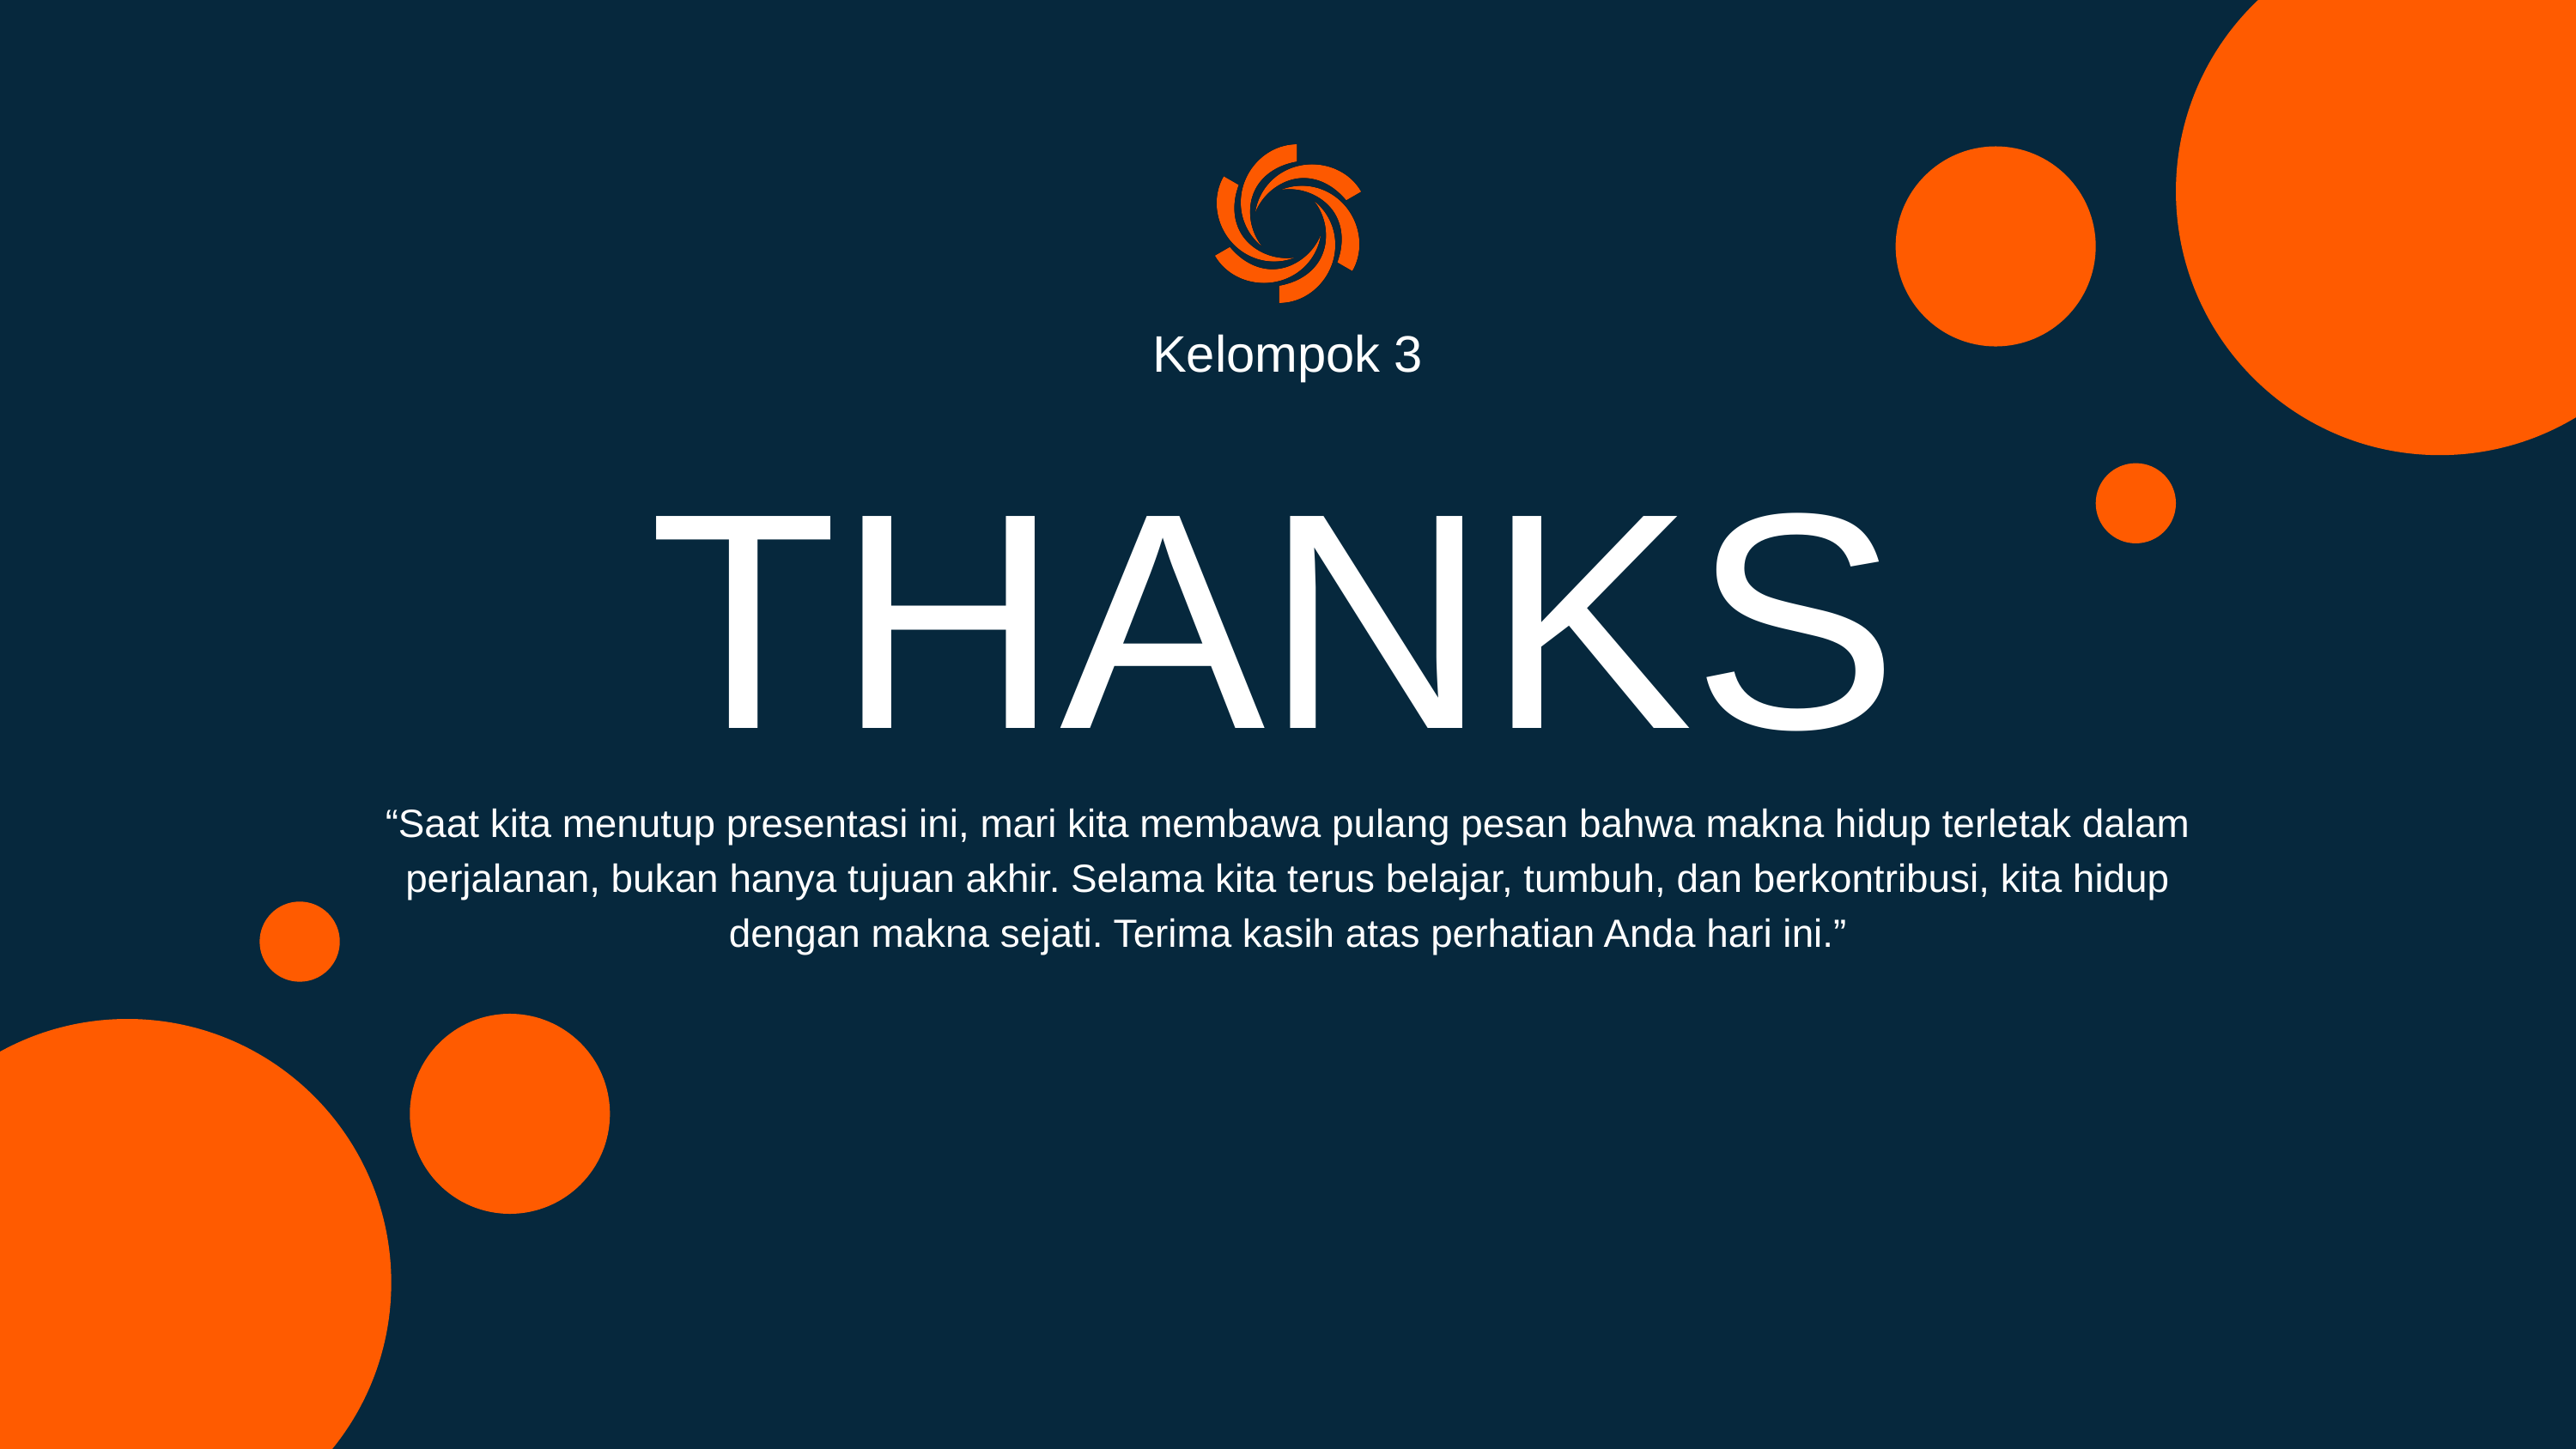

Kelompok 3
THANKS

“Saat kita menutup presentasi ini, mari kita membawa pulang pesan bahwa makna hidup terletak dalam perjalanan, bukan hanya tujuan akhir. Selama kita terus belajar, tumbuh, dan berkontribusi, kita hidup dengan makna sejati. Terima kasih atas perhatian Anda hari ini.”